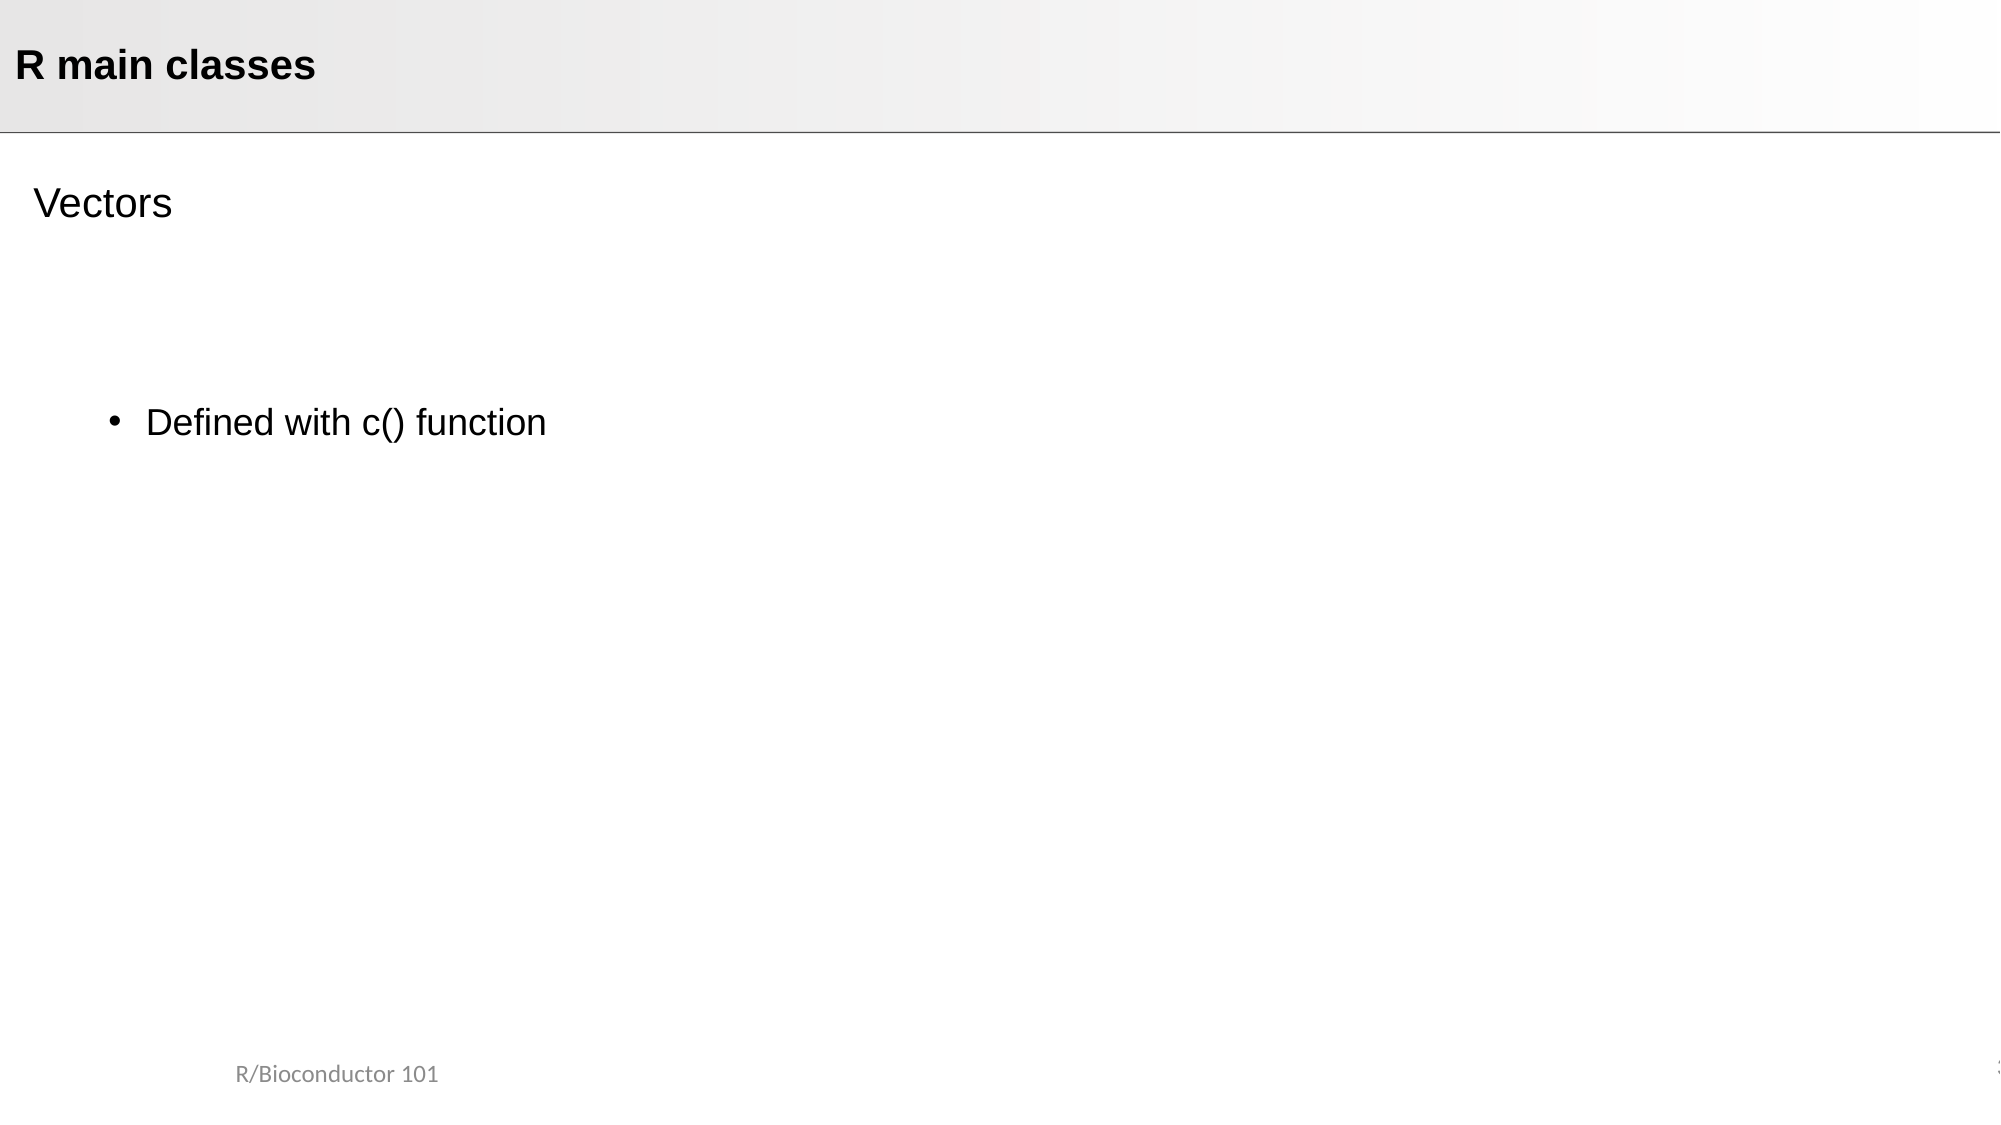

# R main classes
Vectors

Defined with c() function

3
R/Bioconductor 101